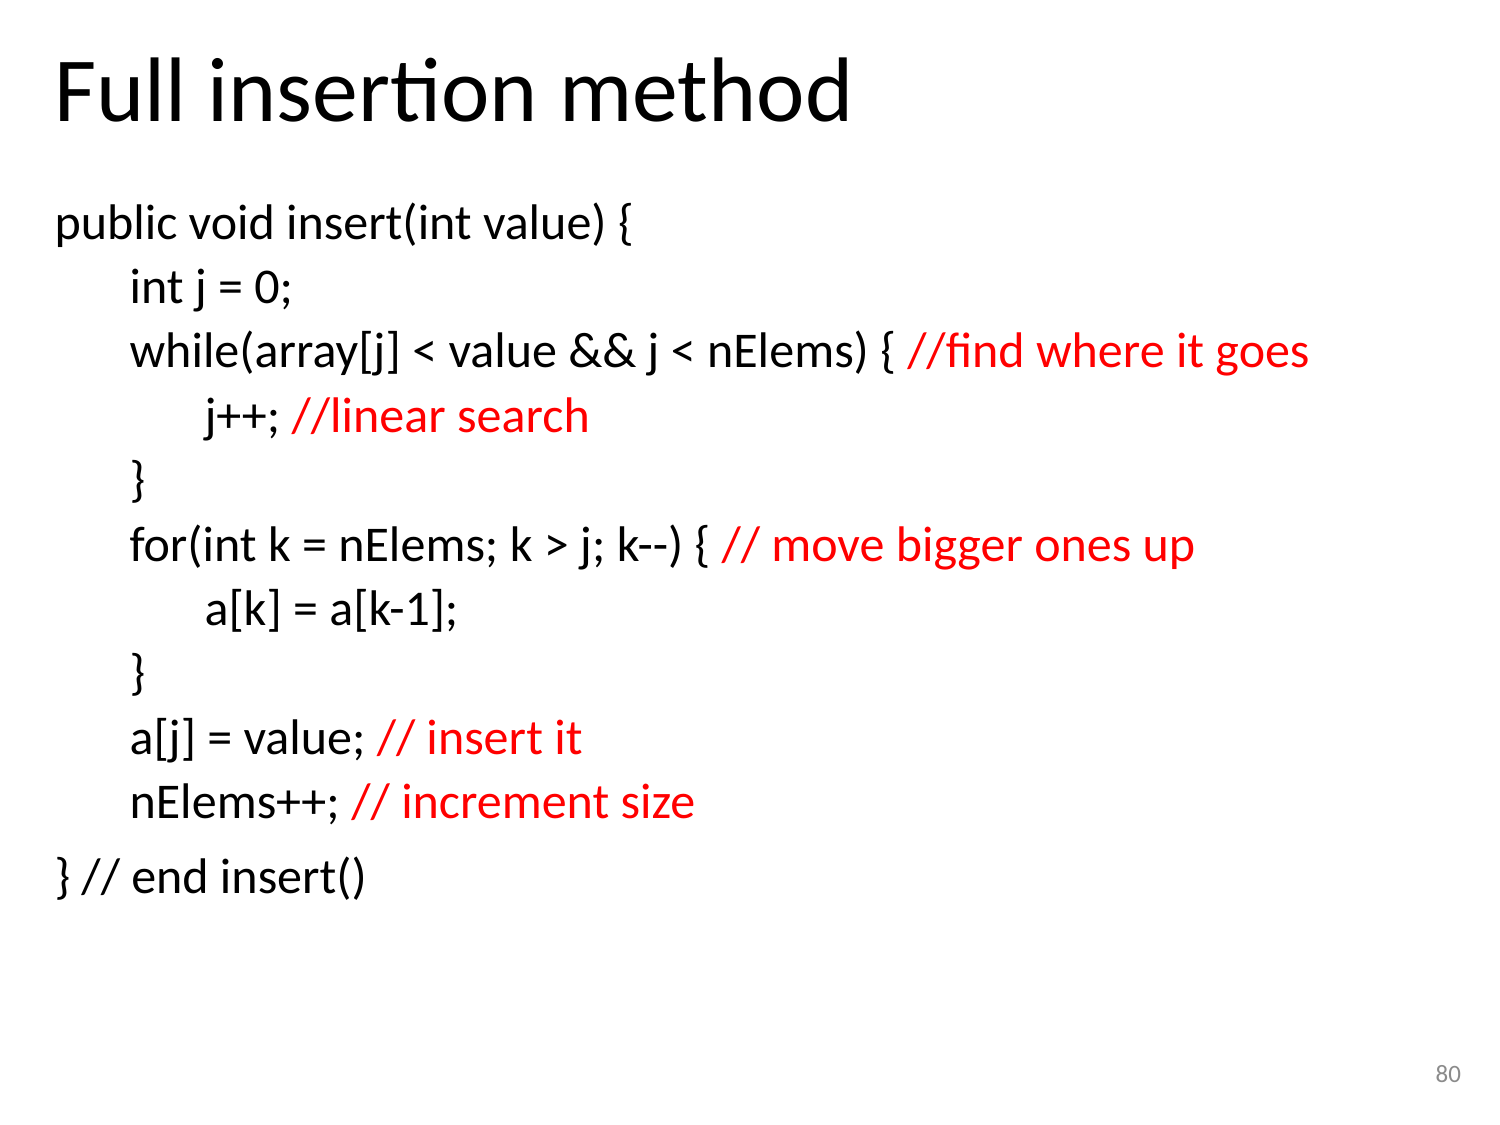

# Full insertion method
public void insert(int value) {
int j = 0;
while(array[j] < value && j < nElems) { //find where it goes
j++; //linear search
}
for(int k = nElems; k > j; k--) { // move bigger ones up
a[k] = a[k-1];
}
a[j] = value; // insert it
nElems++; // increment size
} // end insert()

80